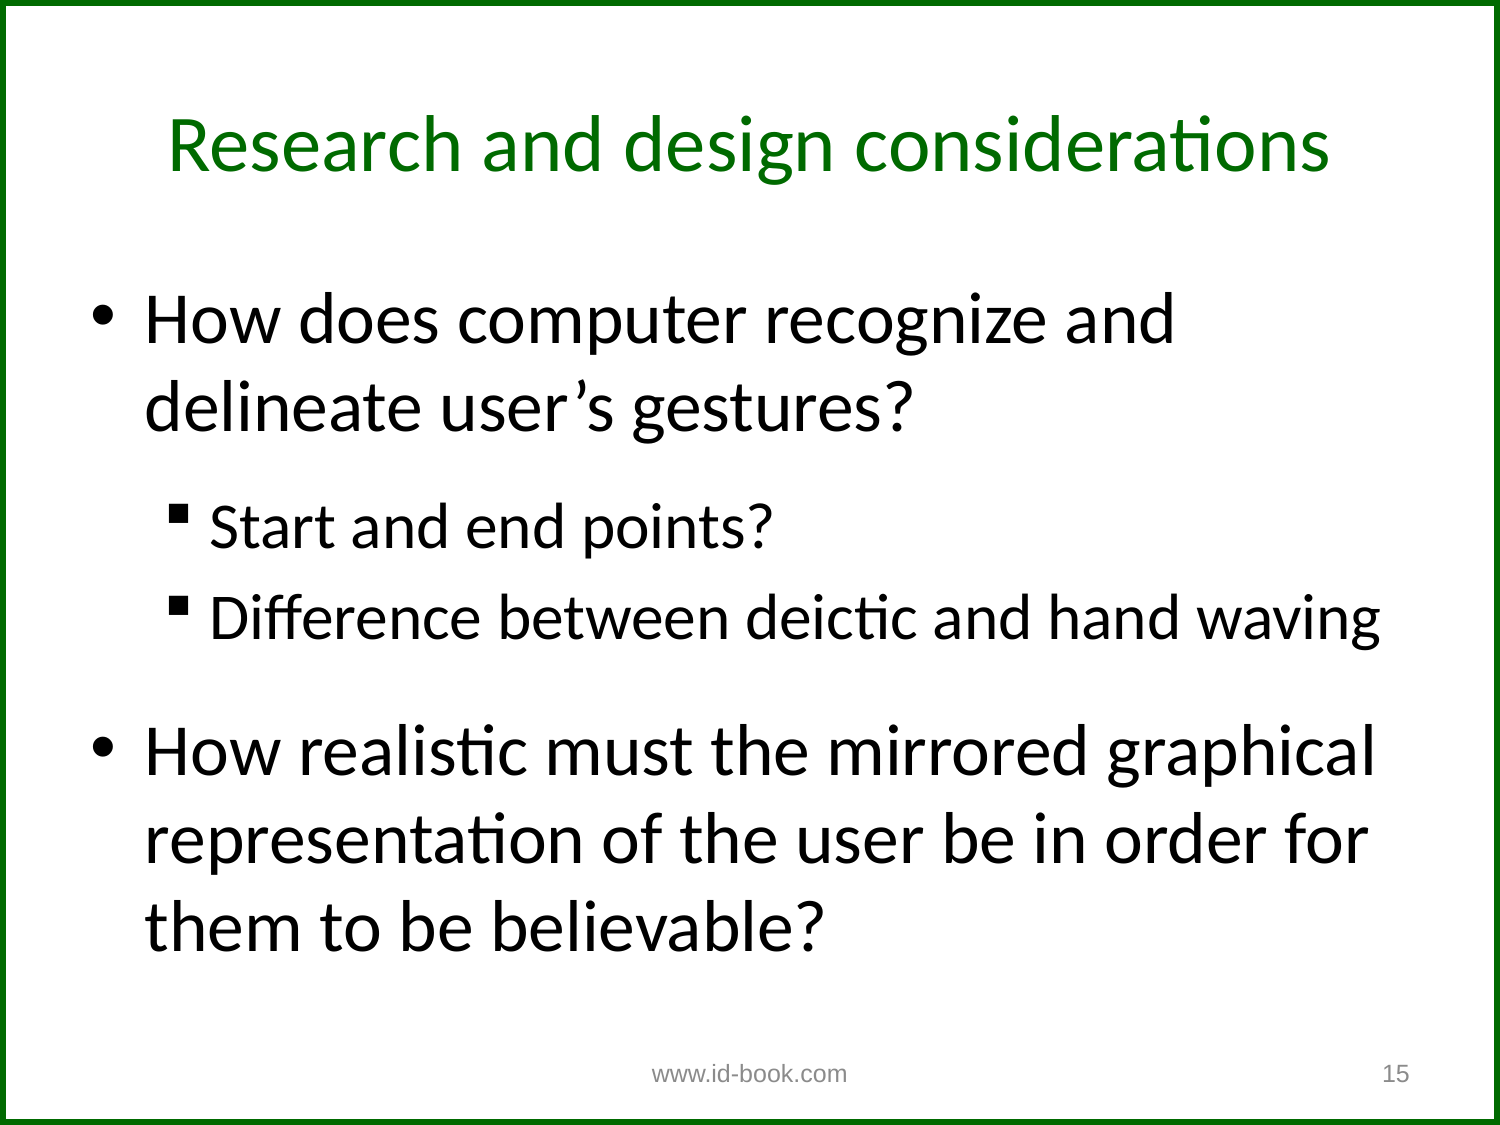

Research and design considerations
How does computer recognize and delineate user’s gestures?
Start and end points?
Difference between deictic and hand waving
How realistic must the mirrored graphical representation of the user be in order for them to be believable?
www.id-book.com
15